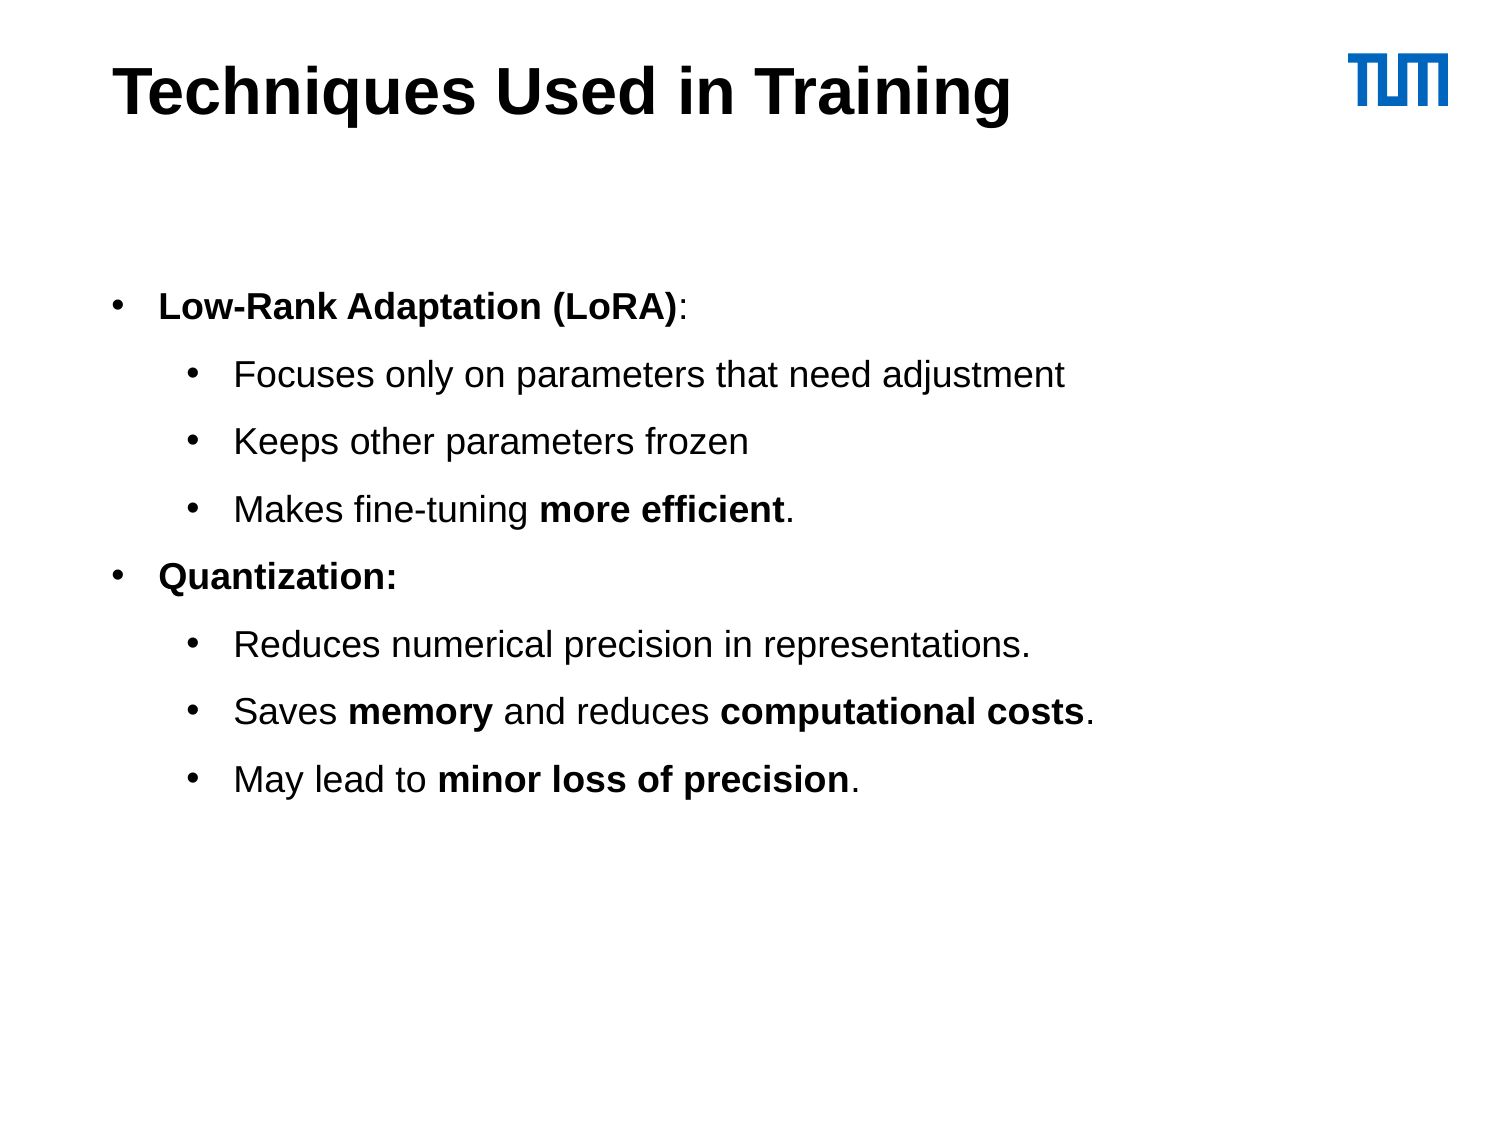

Techniques Used in Training
Low-Rank Adaptation (LoRA):
Focuses only on parameters that need adjustment
Keeps other parameters frozen
Makes fine-tuning more efficient.
Quantization:
Reduces numerical precision in representations.
Saves memory and reduces computational costs.
May lead to minor loss of precision.